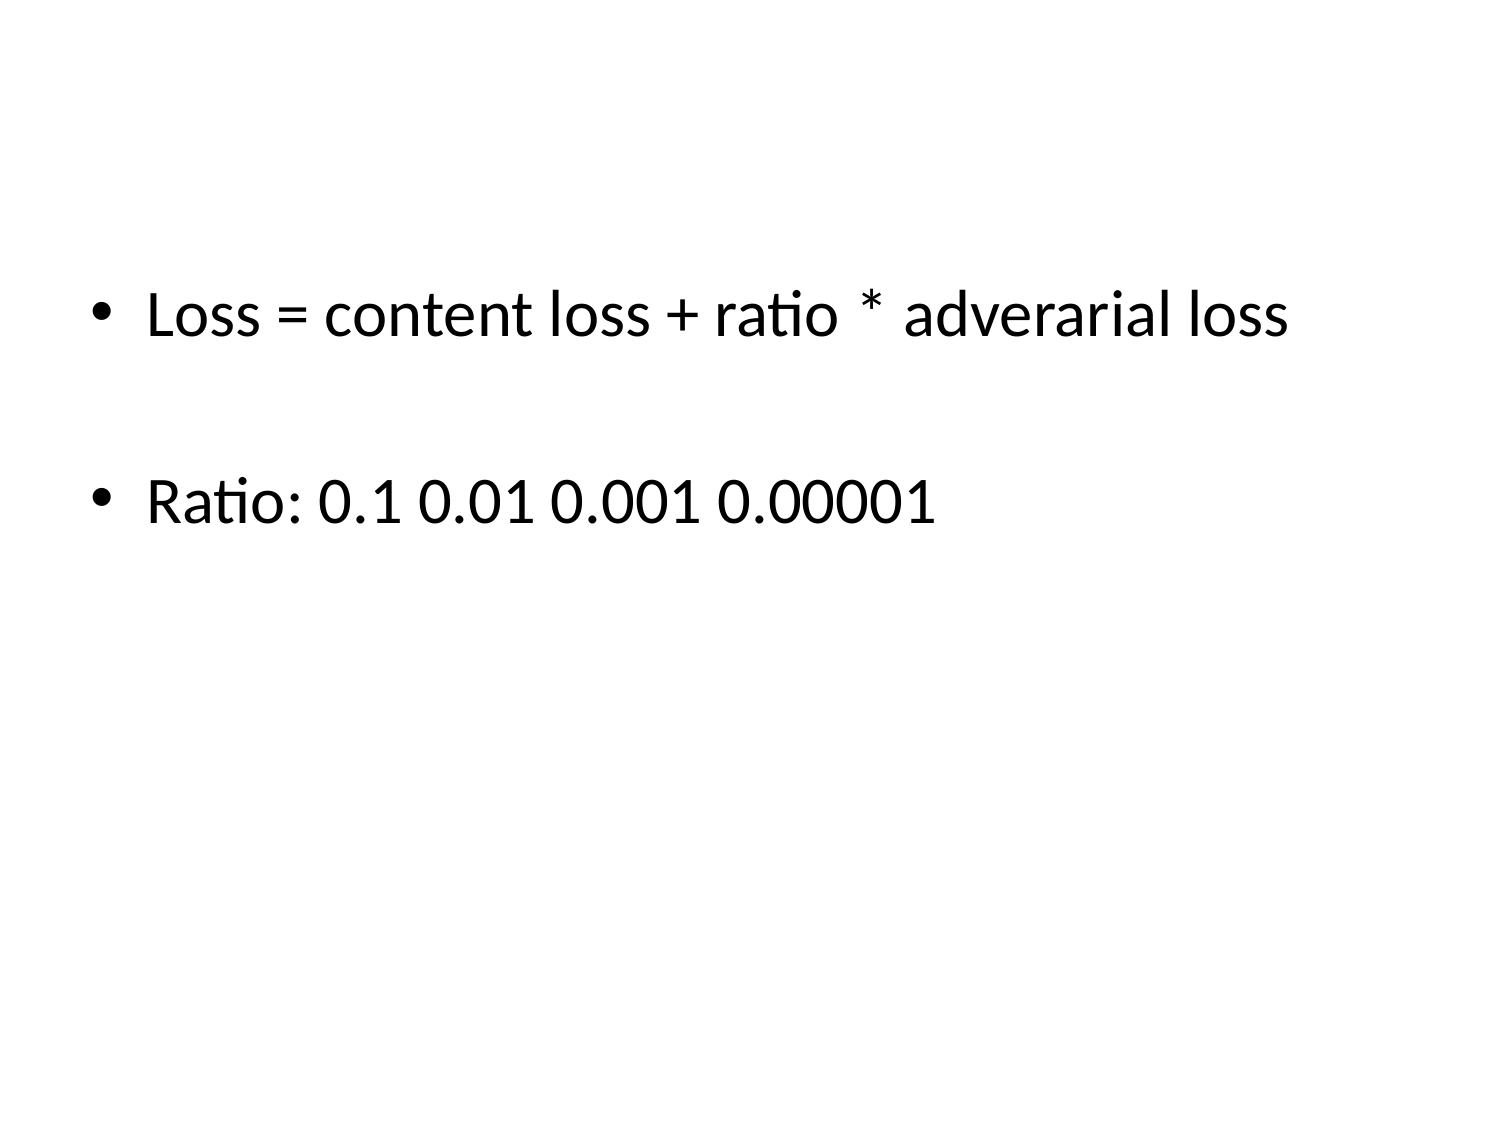

#
Loss = content loss + ratio * adverarial loss

Ratio: 0.1 0.01 0.001 0.00001